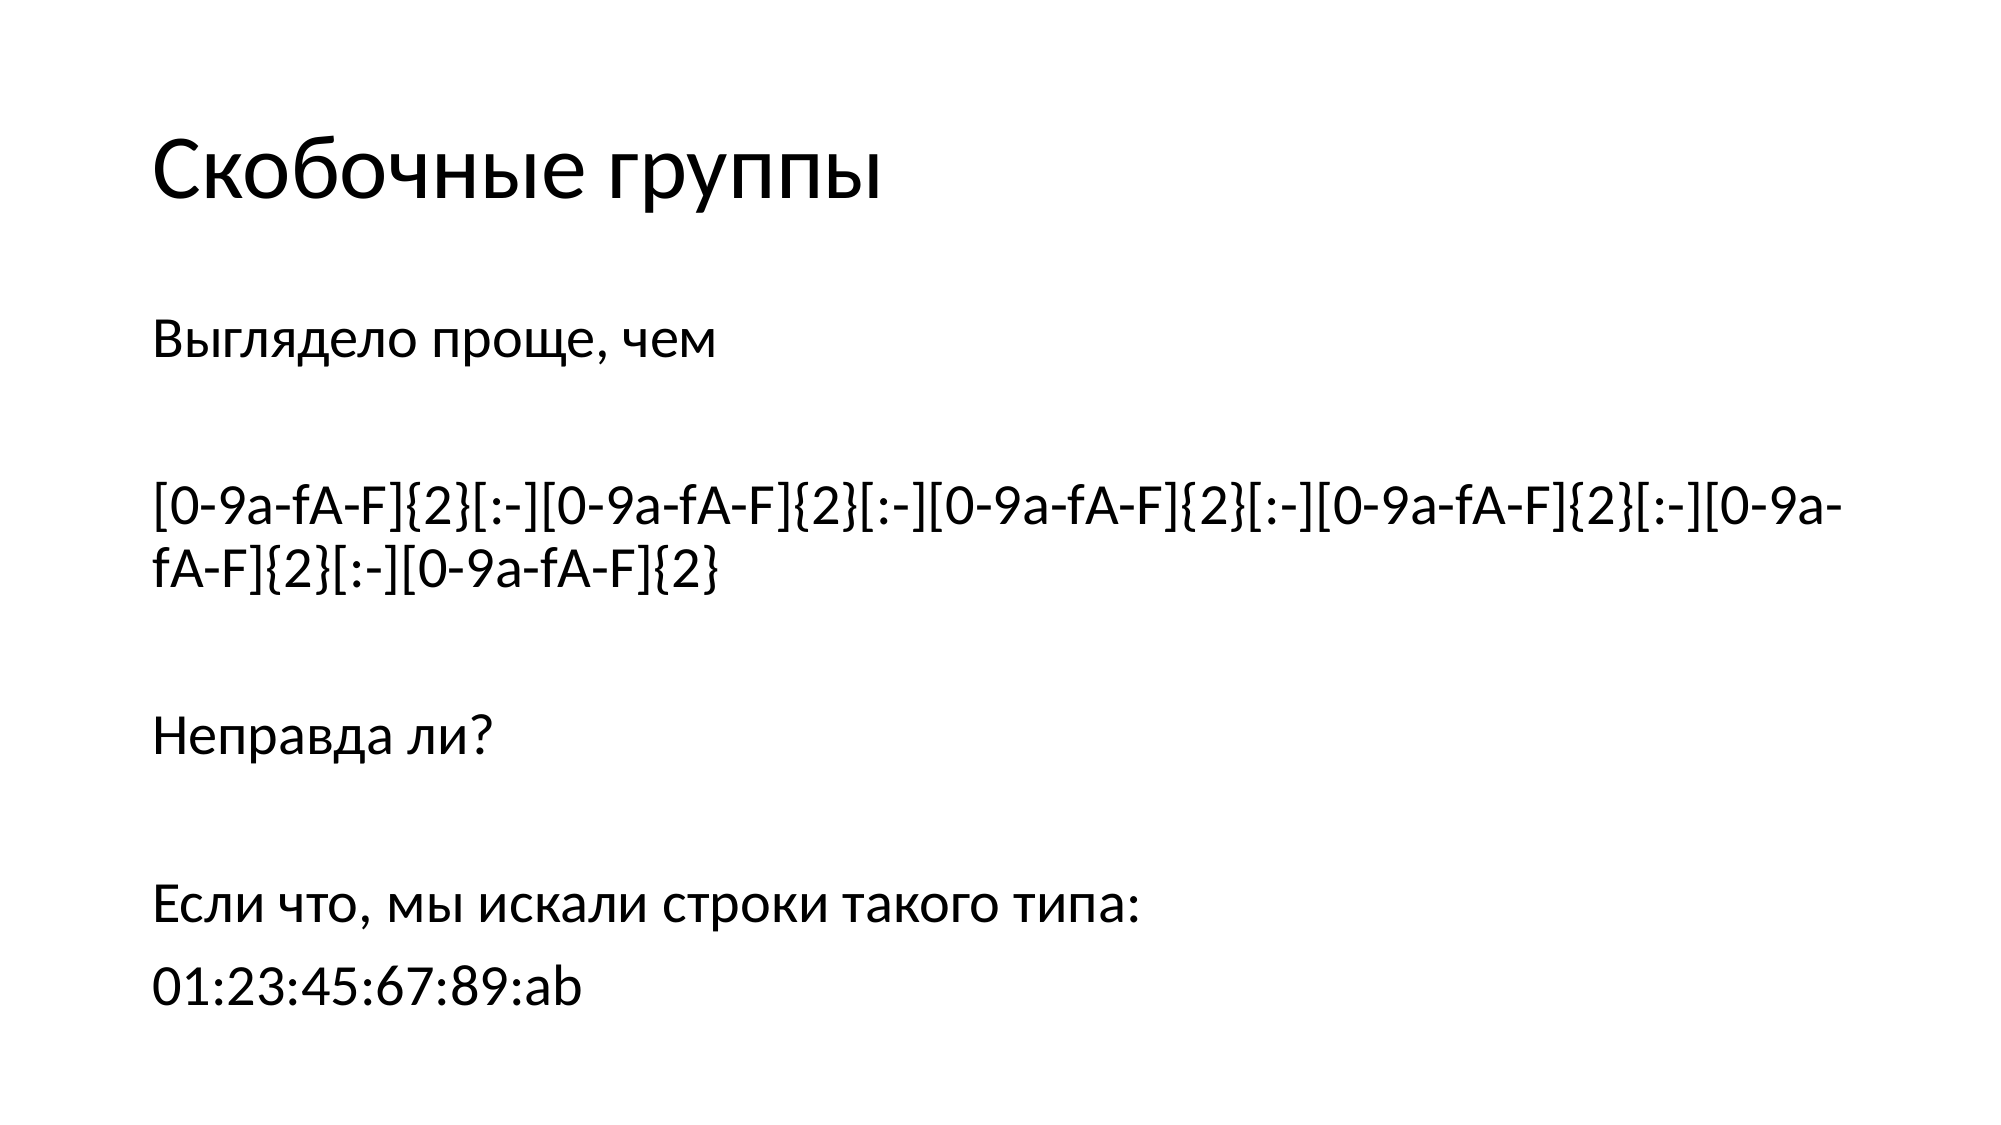

# Скобочные группы
Выглядело проще, чем

[0-9a-fA-F]{2}[:-][0-9a-fA-F]{2}[:-][0-9a-fA-F]{2}[:-][0-9a-fA-F]{2}[:-][0-9a-fA-F]{2}[:-][0-9a-fA-F]{2}

Неправда ли?

Если что, мы искали строки такого типа:
01:23:45:67:89:ab